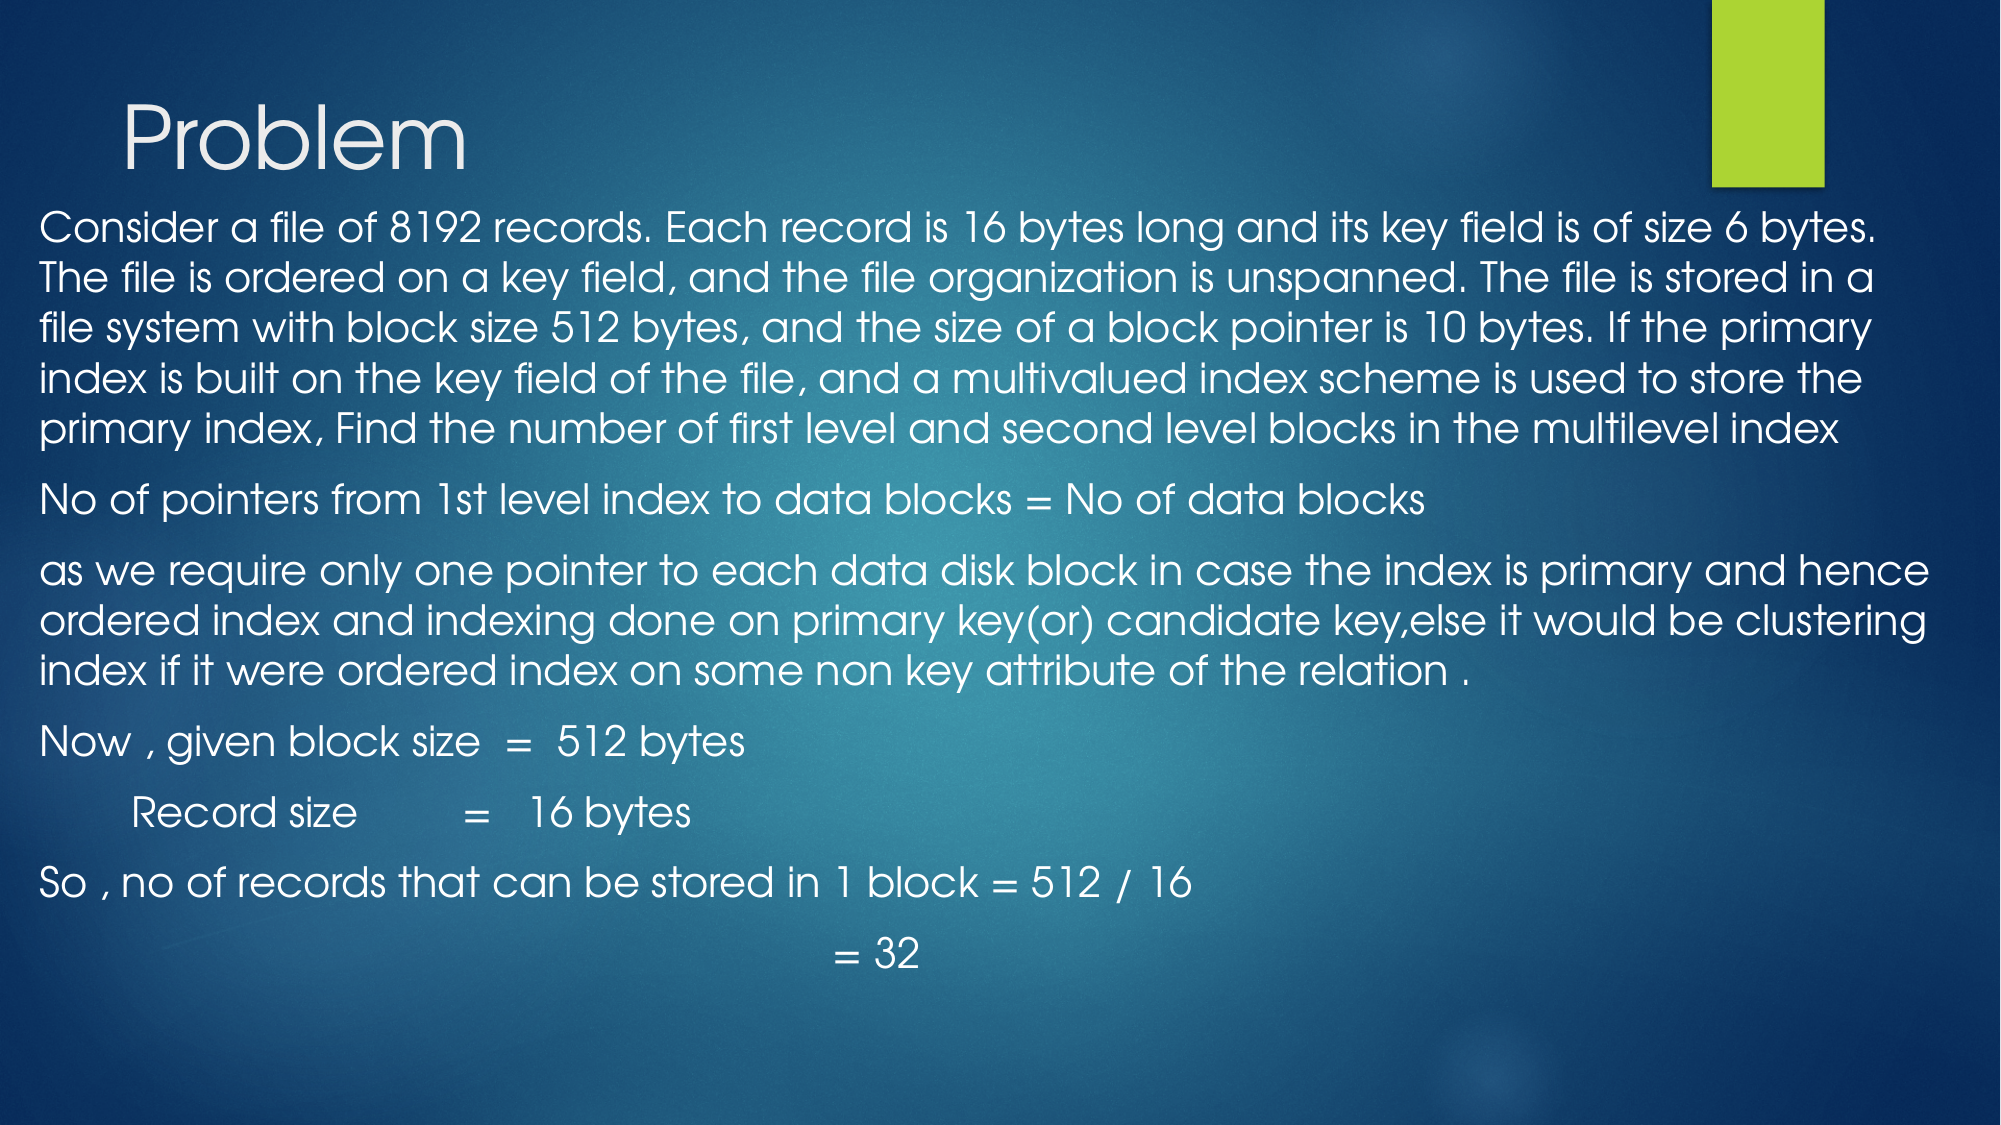

# Problem
Consider a file of 8192 records. Each record is 16 bytes long and its key field is of size 6 bytes. The file is ordered on a key field, and the file organization is unspanned. The file is stored in a file system with block size 512 bytes, and the size of a block pointer is 10 bytes. If the primary index is built on the key field of the file, and a multivalued index scheme is used to store the primary index, Find the number of first level and second level blocks in the multilevel index
No of pointers from 1st level index to data blocks = No of data blocks
as we require only one pointer to each data disk block in case the index is primary and hence ordered index and indexing done on primary key(or) candidate key,else it would be clustering index if it were ordered index on some non key attribute of the relation .
Now , given block size  =  512 bytes
        Record size         =   16 bytes
So , no of records that can be stored in 1 block = 512 / 16
                                                                     = 32